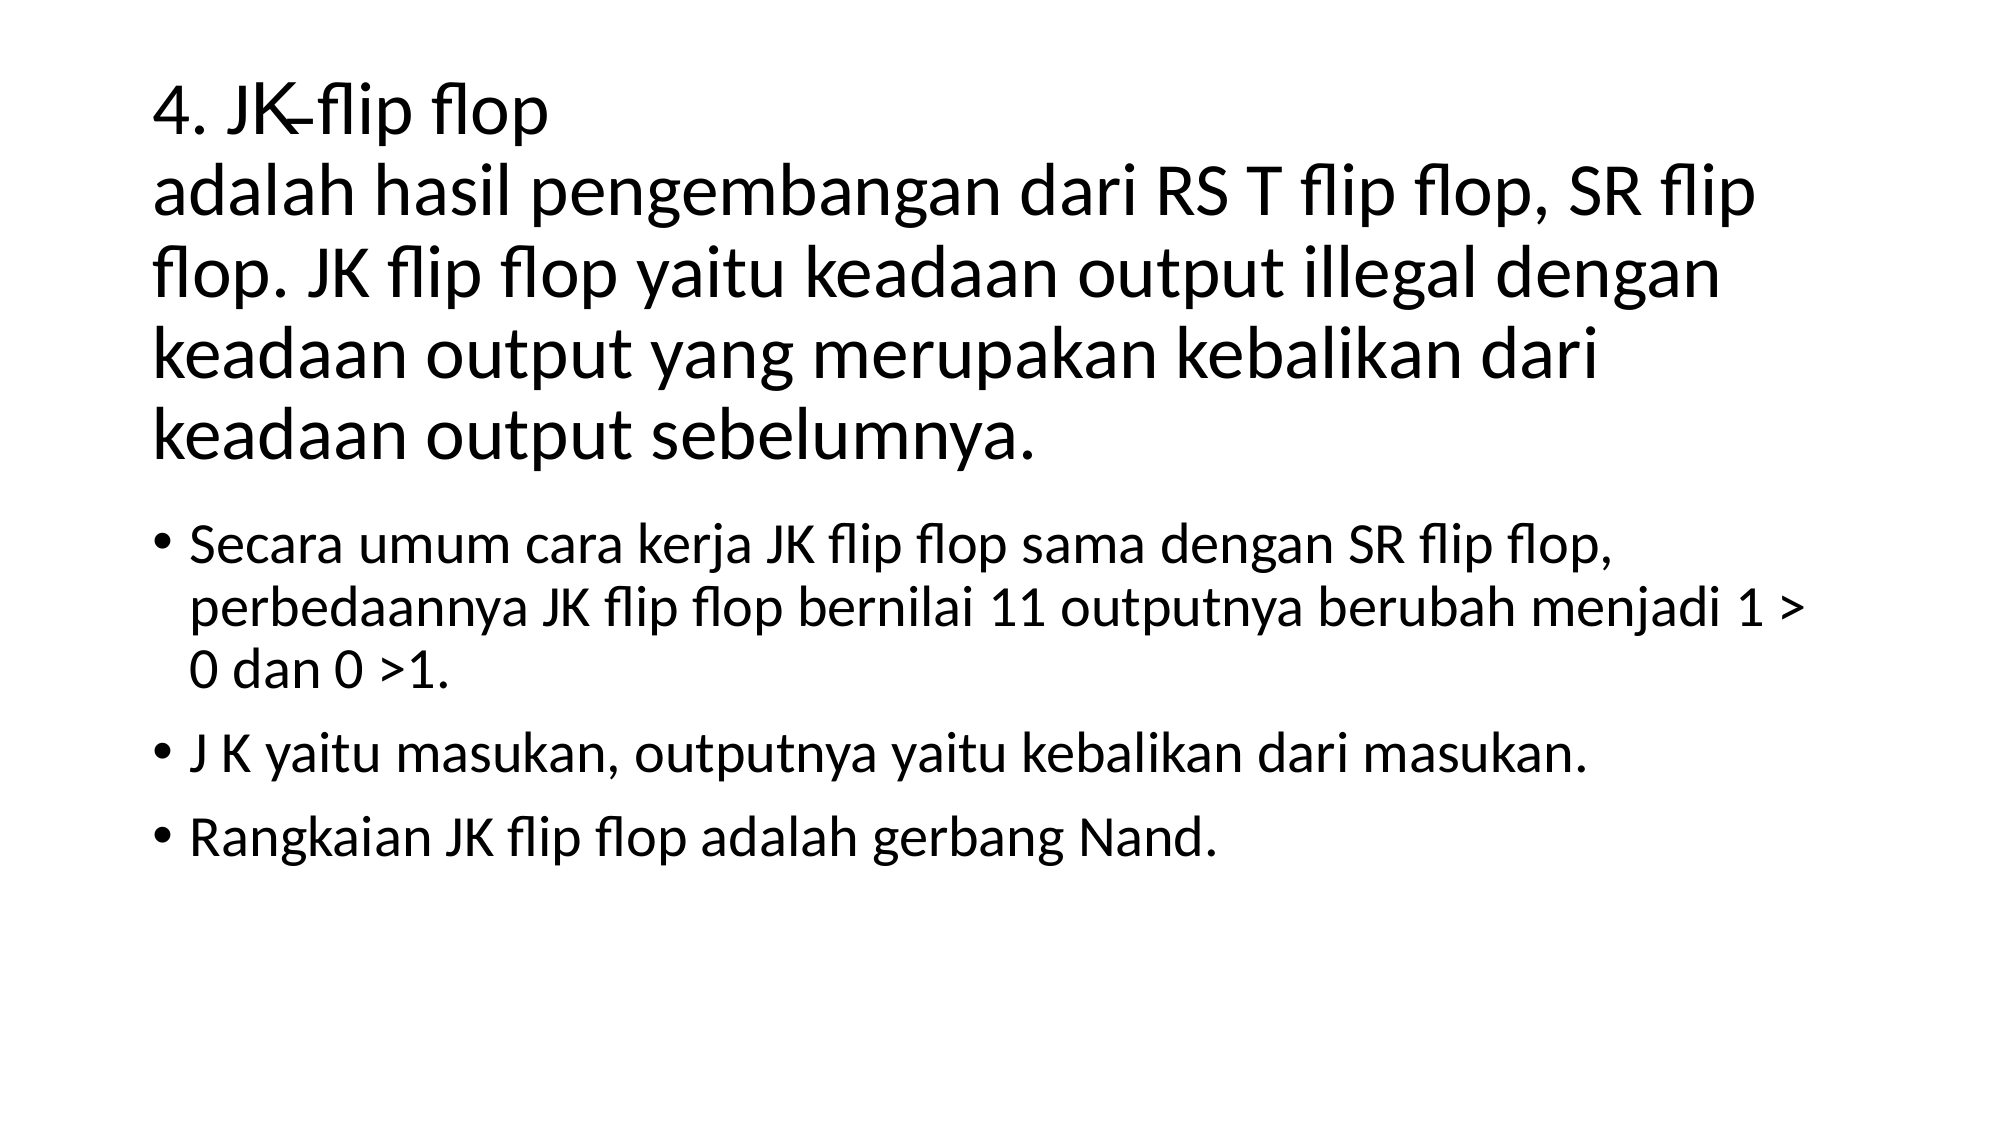

# 4. JK̵ flip flop adalah hasil pengembangan dari RS T flip flop, SR flip flop. JK flip flop yaitu keadaan output illegal dengan keadaan output yang merupakan kebalikan dari keadaan output sebelumnya.
Secara umum cara kerja JK flip flop sama dengan SR flip flop, perbedaannya JK flip flop bernilai 11 outputnya berubah menjadi 1 > 0 dan 0 >1.
J K yaitu masukan, outputnya yaitu kebalikan dari masukan.
Rangkaian JK flip flop adalah gerbang Nand.